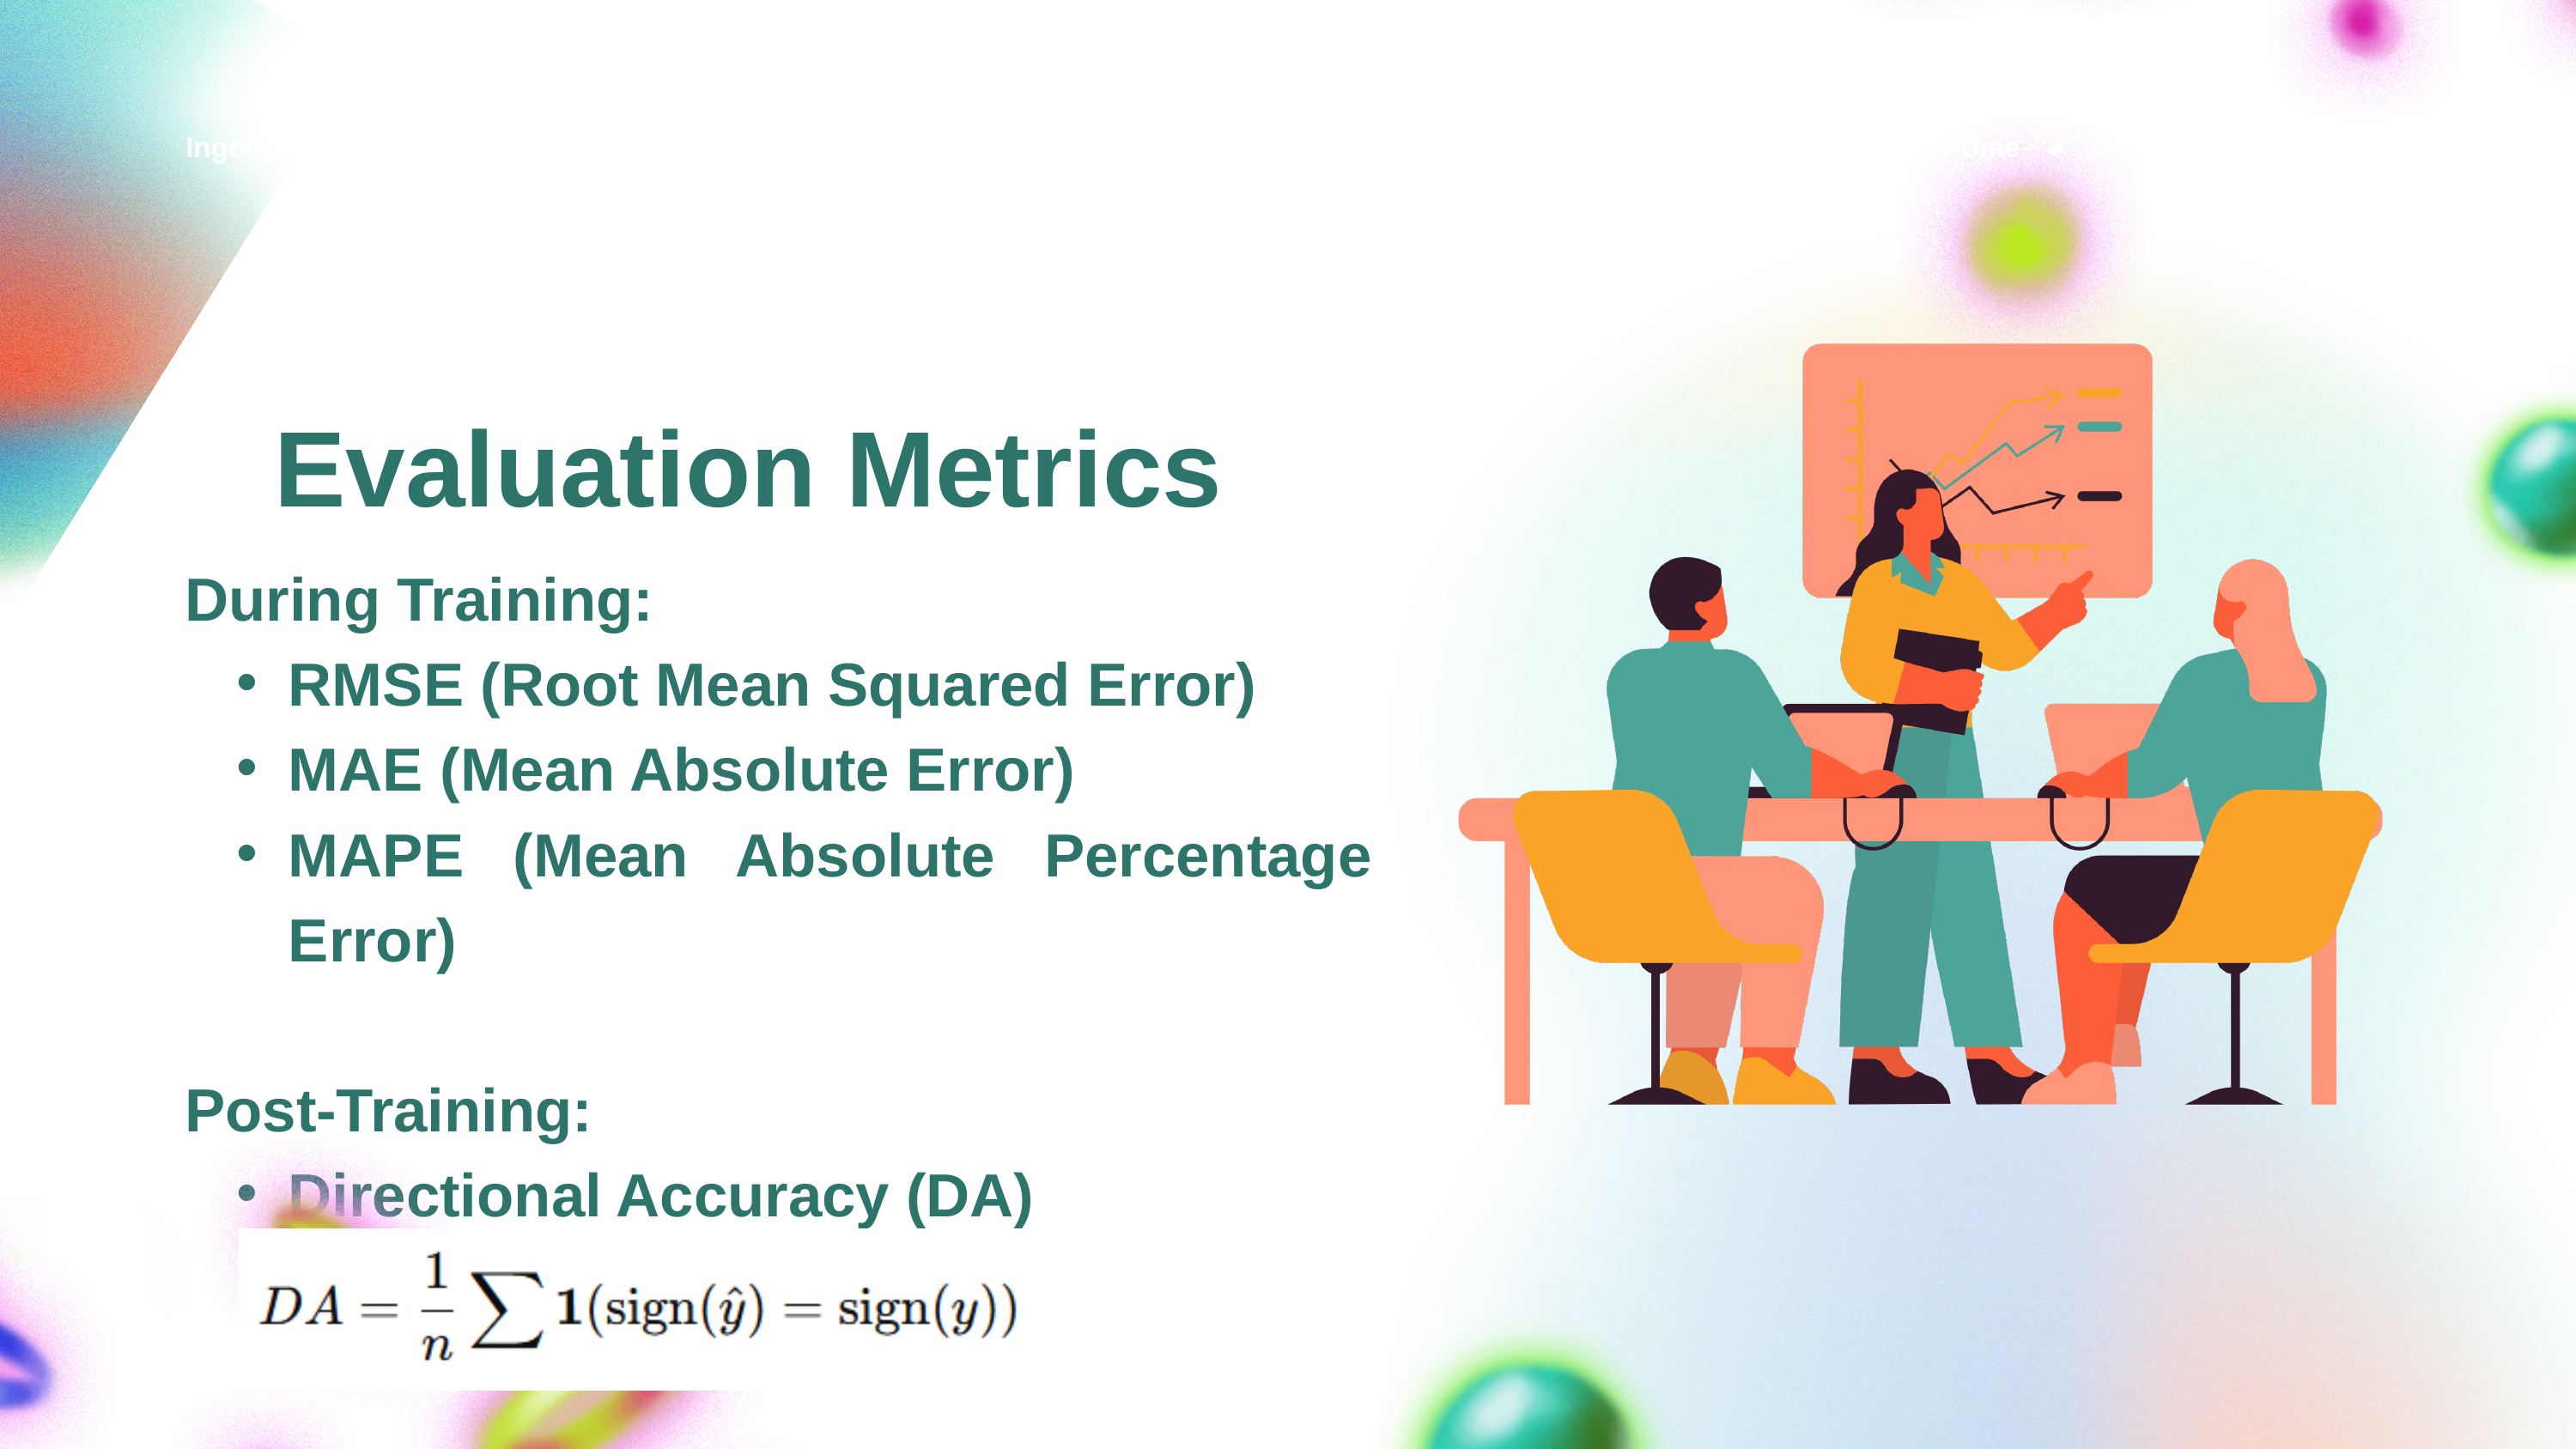

Ingoude Company
Home
Contact
About Us

Evaluation Metrics
During Training:
RMSE (Root Mean Squared Error)
MAE (Mean Absolute Error)
MAPE (Mean Absolute Percentage Error)

Post-Training:
Directional Accuracy (DA)